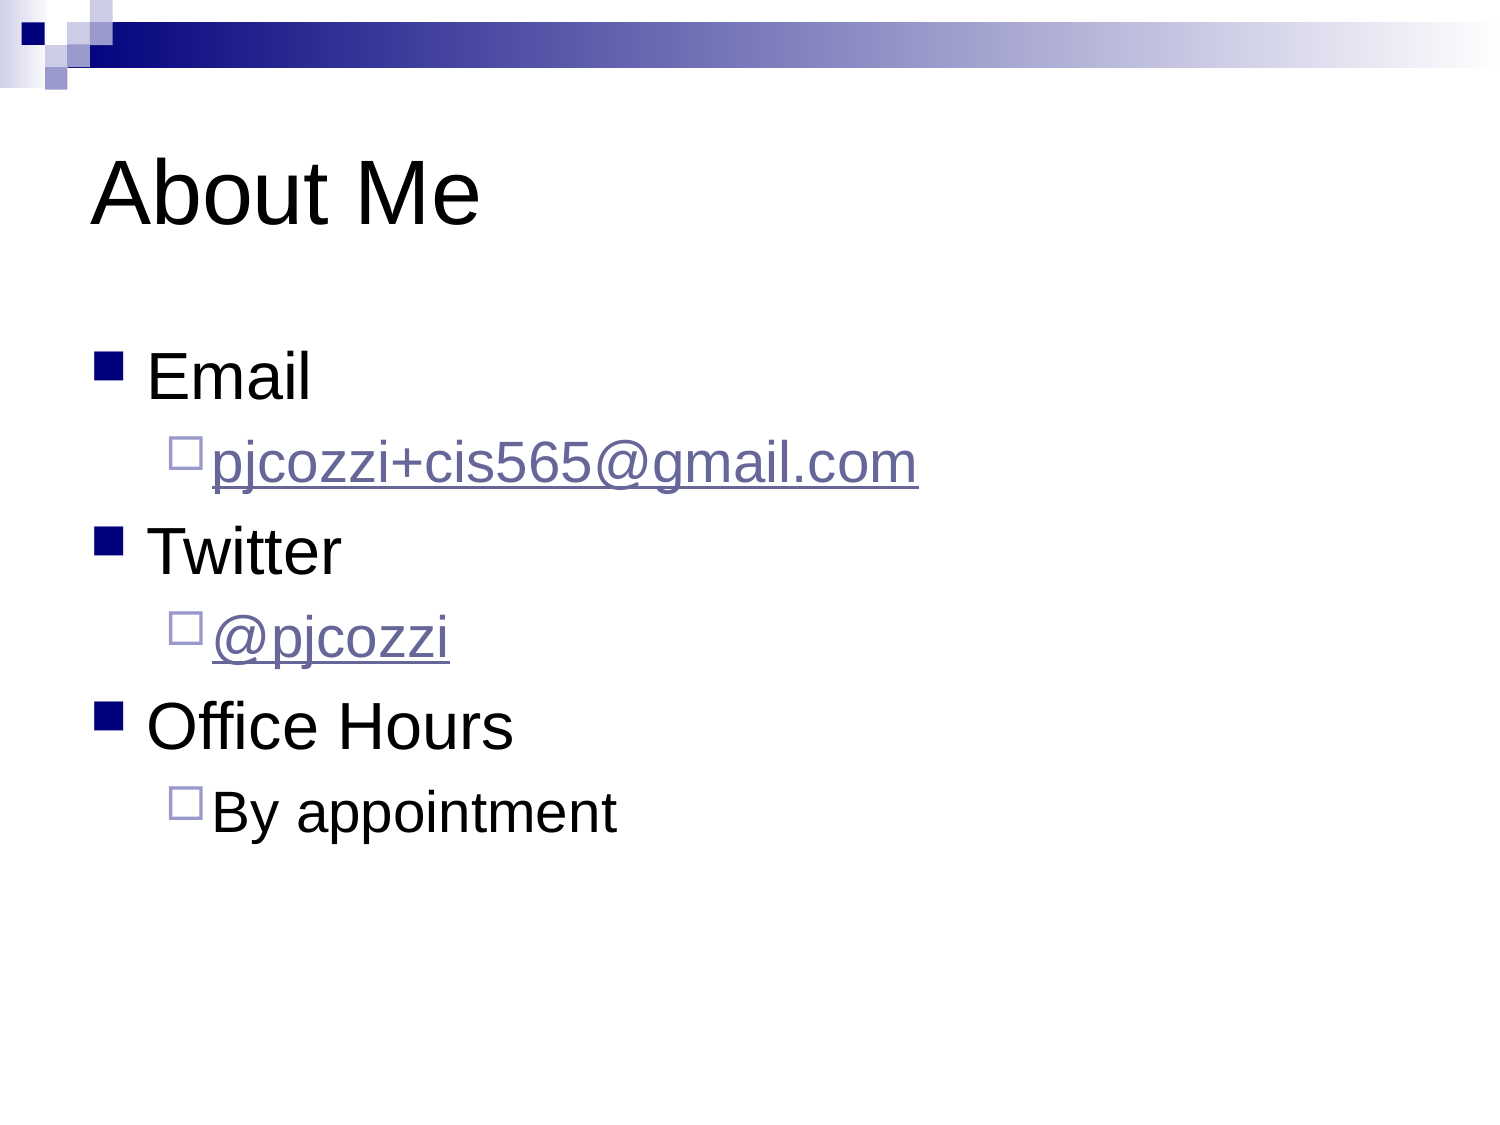

# About Me
Email
pjcozzi+cis565@gmail.com
Twitter
@pjcozzi
Office Hours
By appointment